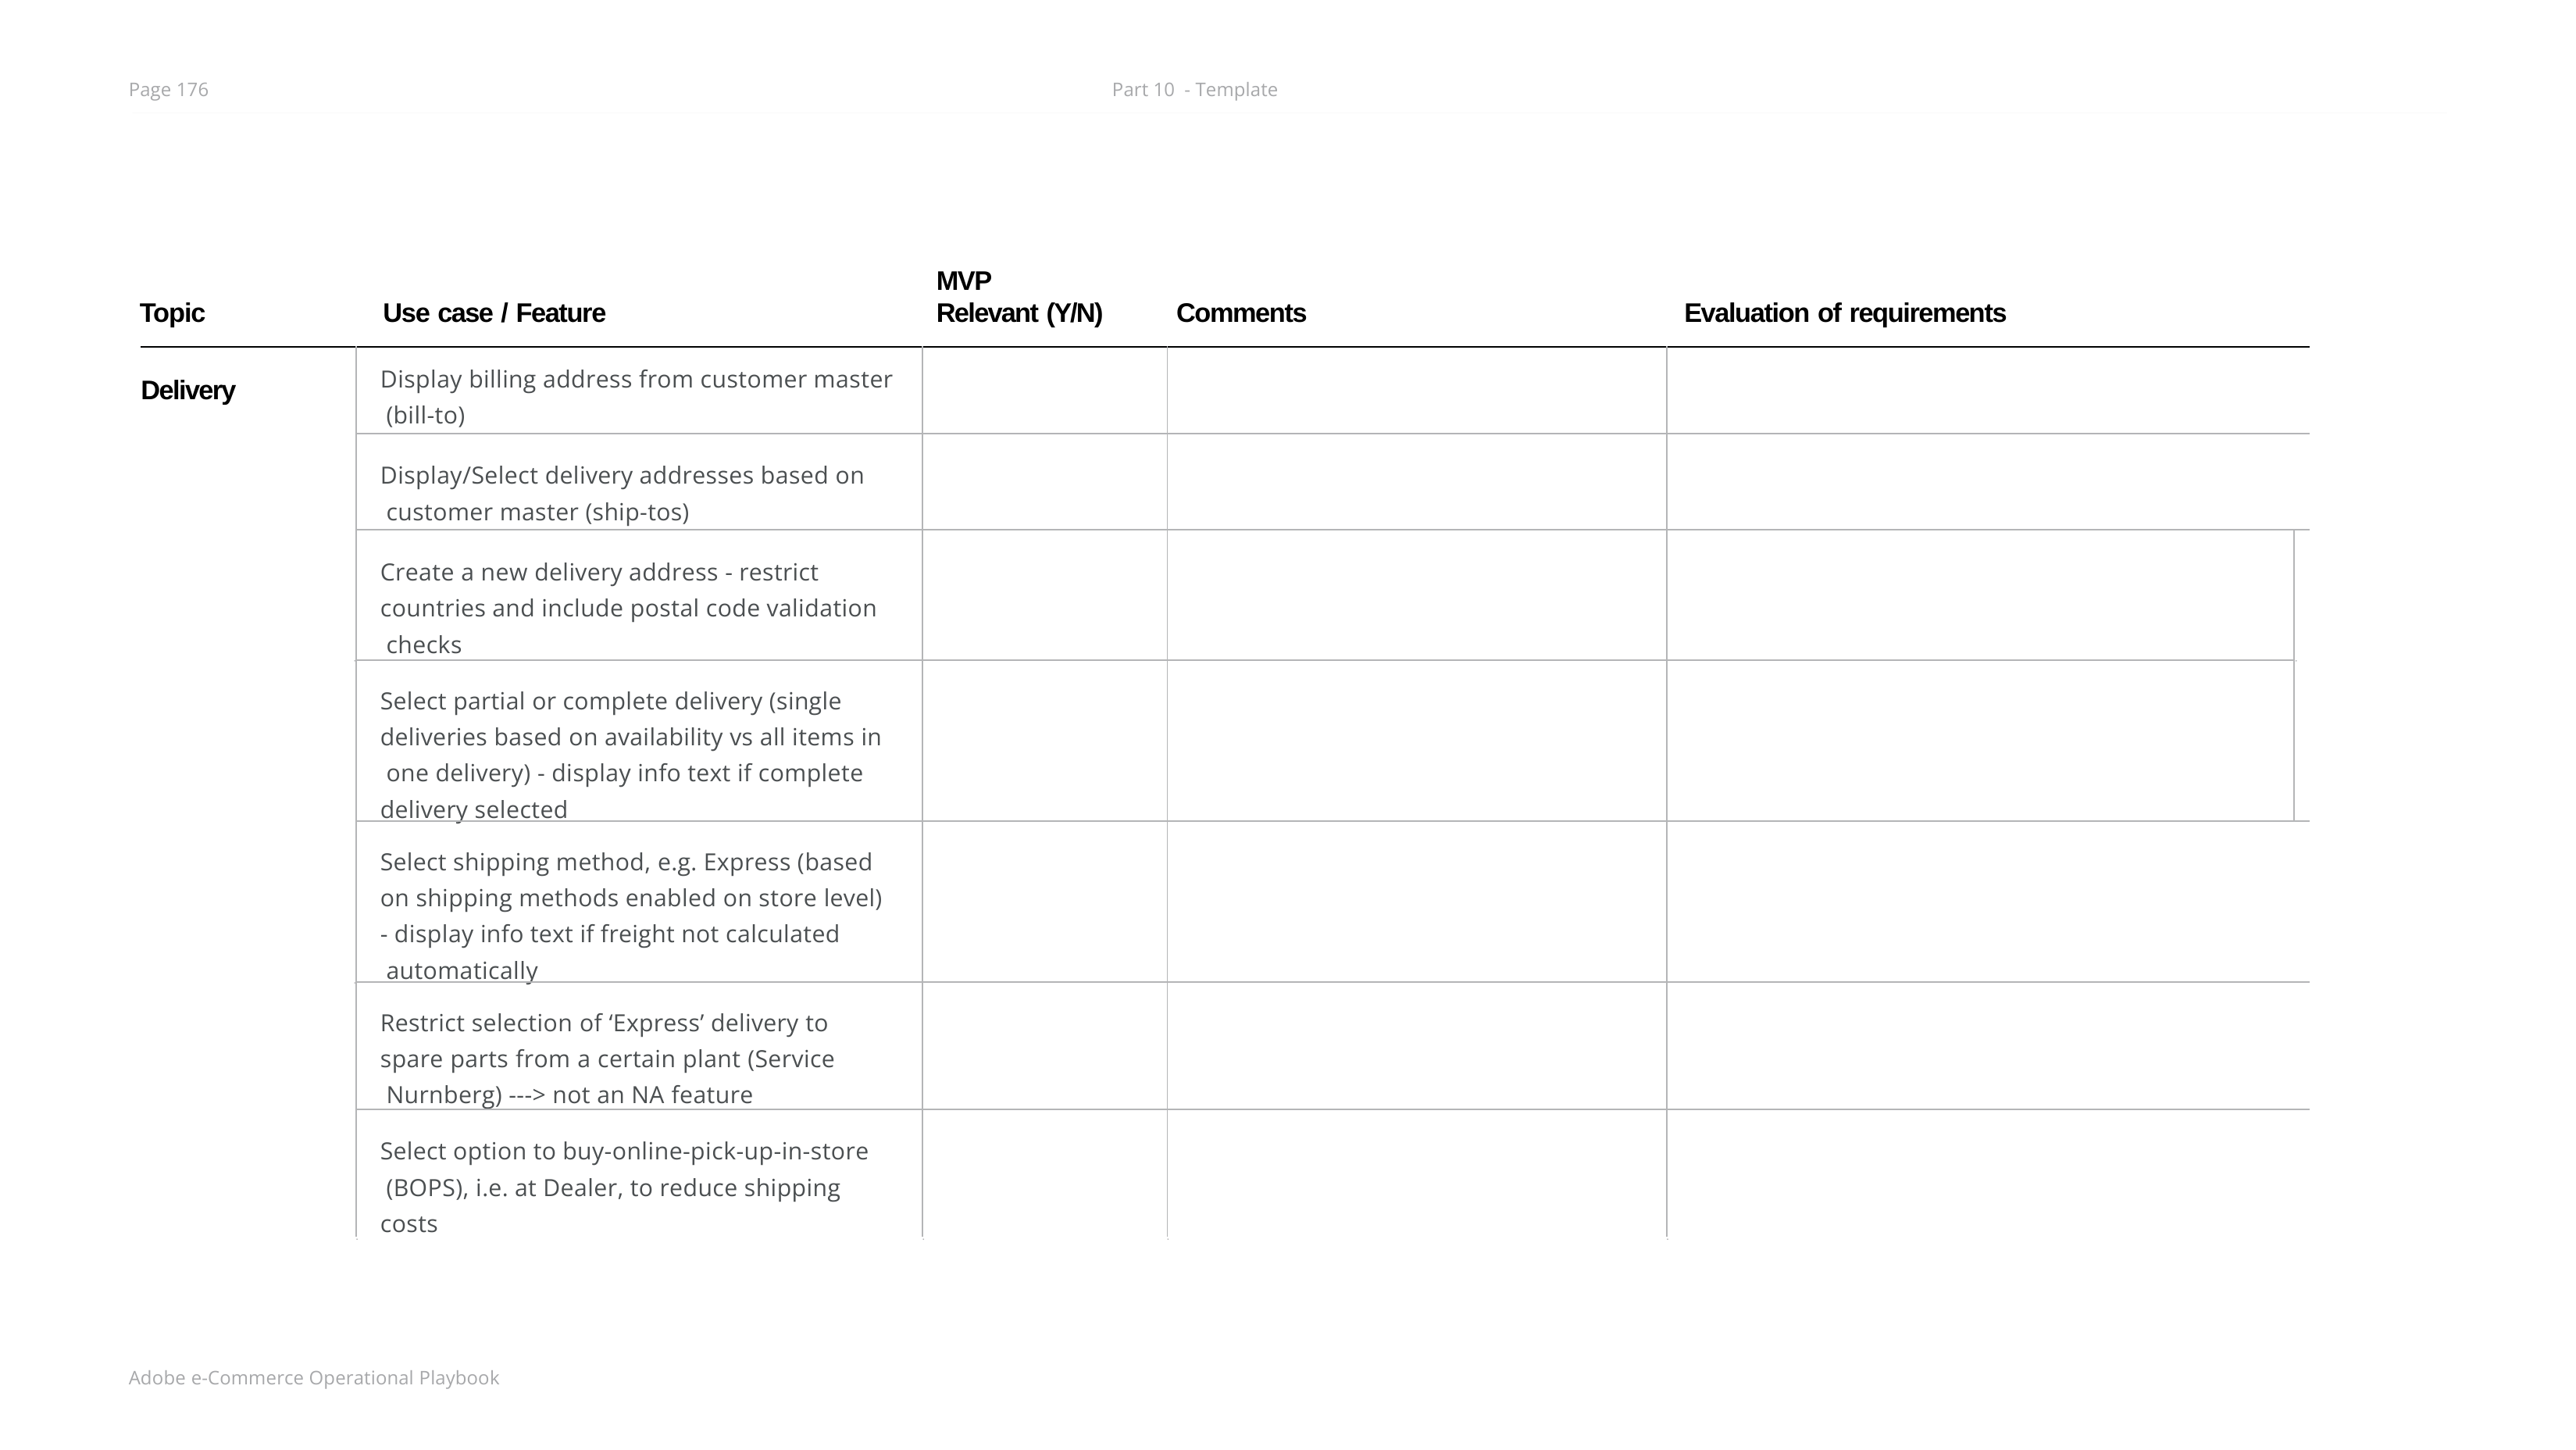

Page 176
Part 10 - Template
MVP
Relevant (Y/N)
Topic
Use case / Feature
Comments
Evaluation of requirements
| Delivery | Display billing address from customer master (bill-to) |  |  |  |  |
| --- | --- | --- | --- | --- | --- |
|  | Display/Select delivery addresses based on customer master (ship-tos) |  |  |  |  |
|  | Create a new delivery address - restrict countries and include postal code validation checks |  |  |  |  |
|  | Select partial or complete delivery (single deliveries based on availability vs all items in one delivery) - display info text if complete delivery selected |  |  |  |  |
|  | Select shipping method, e.g. Express (based on shipping methods enabled on store level) - display info text if freight not calculated automatically |  |  |  |  |
|  | Restrict selection of ‘Express’ delivery to spare parts from a certain plant (Service Nurnberg) ---> not an NA feature |  |  |  |  |
|  | Select option to buy-online-pick-up-in-store (BOPS), i.e. at Dealer, to reduce shipping costs |  |  |  |  |

Adobe e-Commerce Operational Playbook